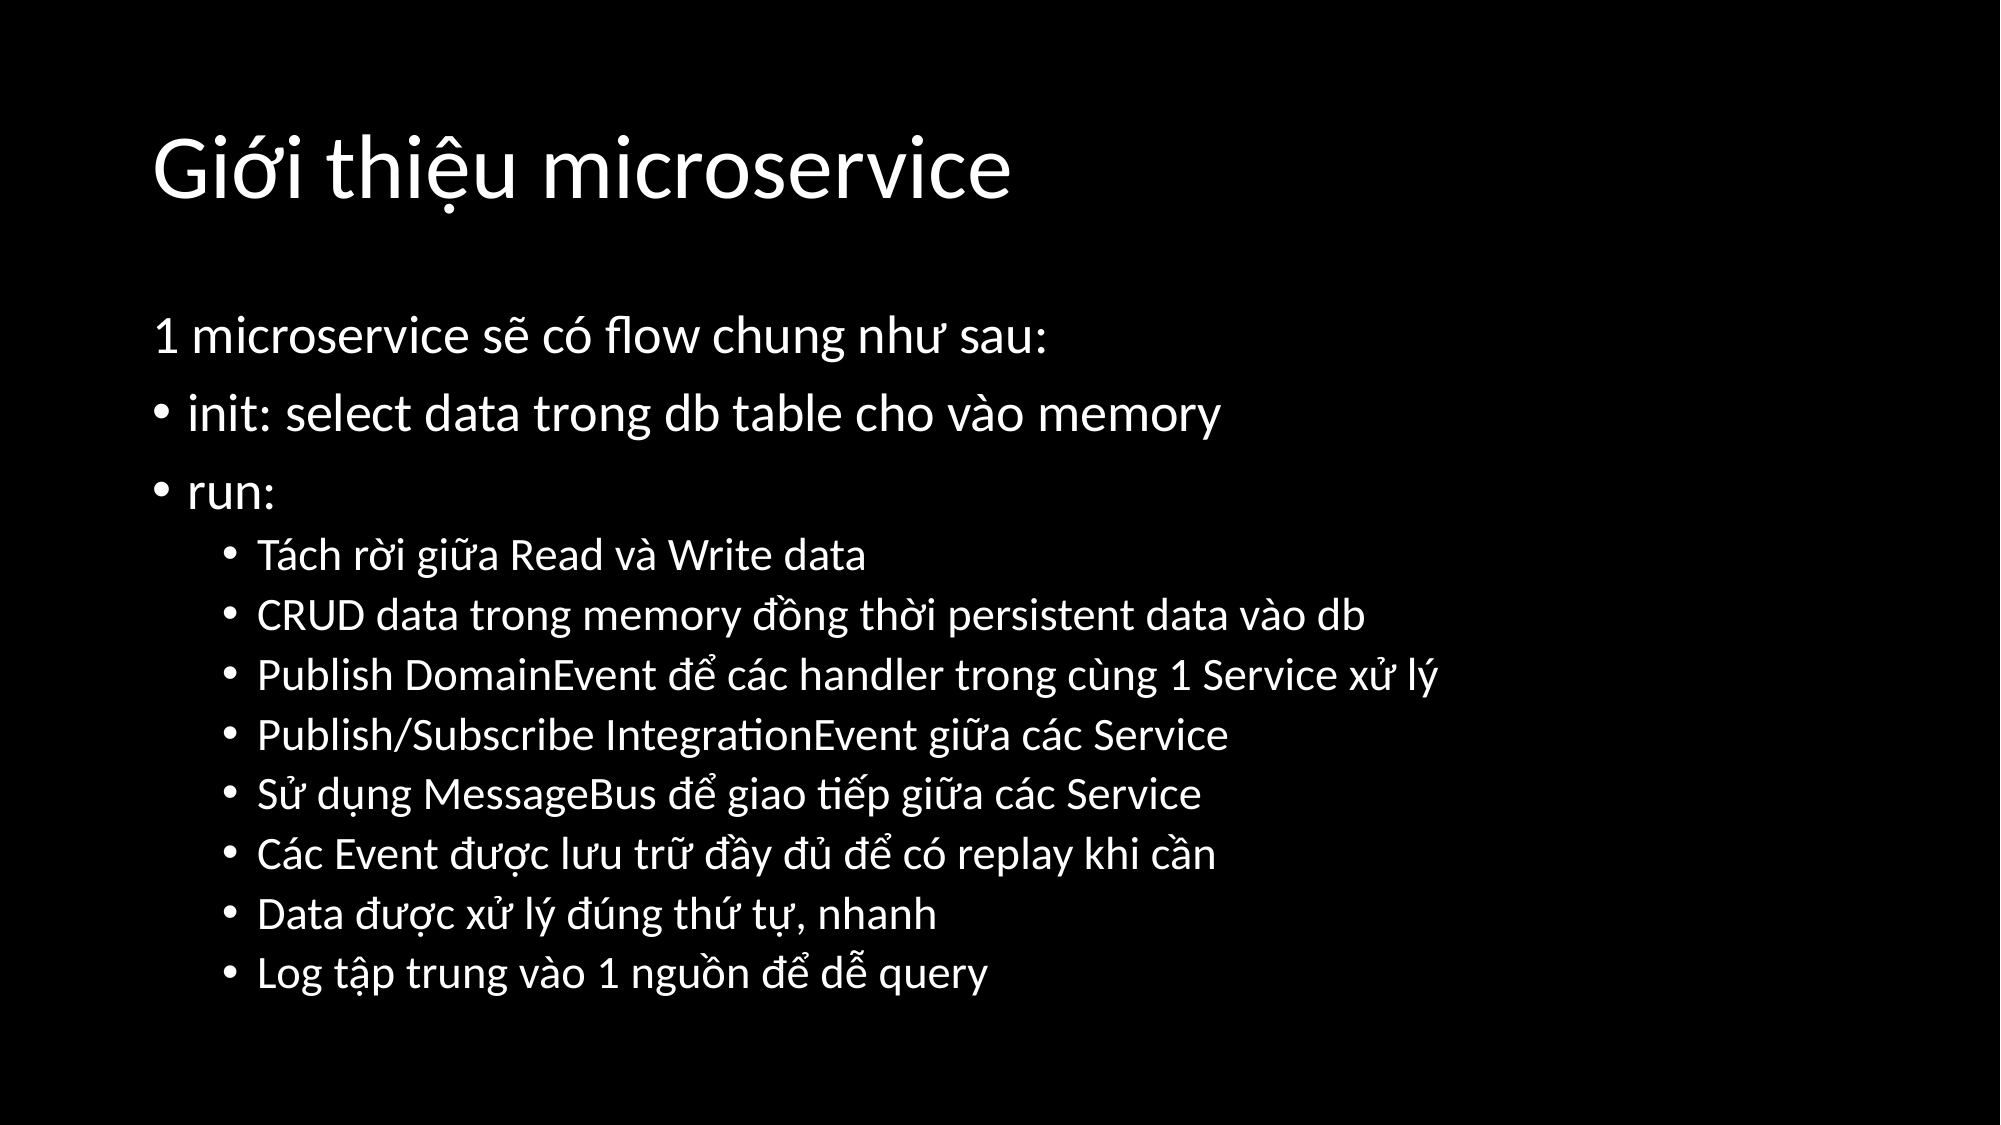

# Giới thiệu microservice
1 microservice sẽ có flow chung như sau:
init: select data trong db table cho vào memory
run:
Tách rời giữa Read và Write data
CRUD data trong memory đồng thời persistent data vào db
Publish DomainEvent để các handler trong cùng 1 Service xử lý
Publish/Subscribe IntegrationEvent giữa các Service
Sử dụng MessageBus để giao tiếp giữa các Service
Các Event được lưu trữ đầy đủ để có replay khi cần
Data được xử lý đúng thứ tự, nhanh
Log tập trung vào 1 nguồn để dễ query